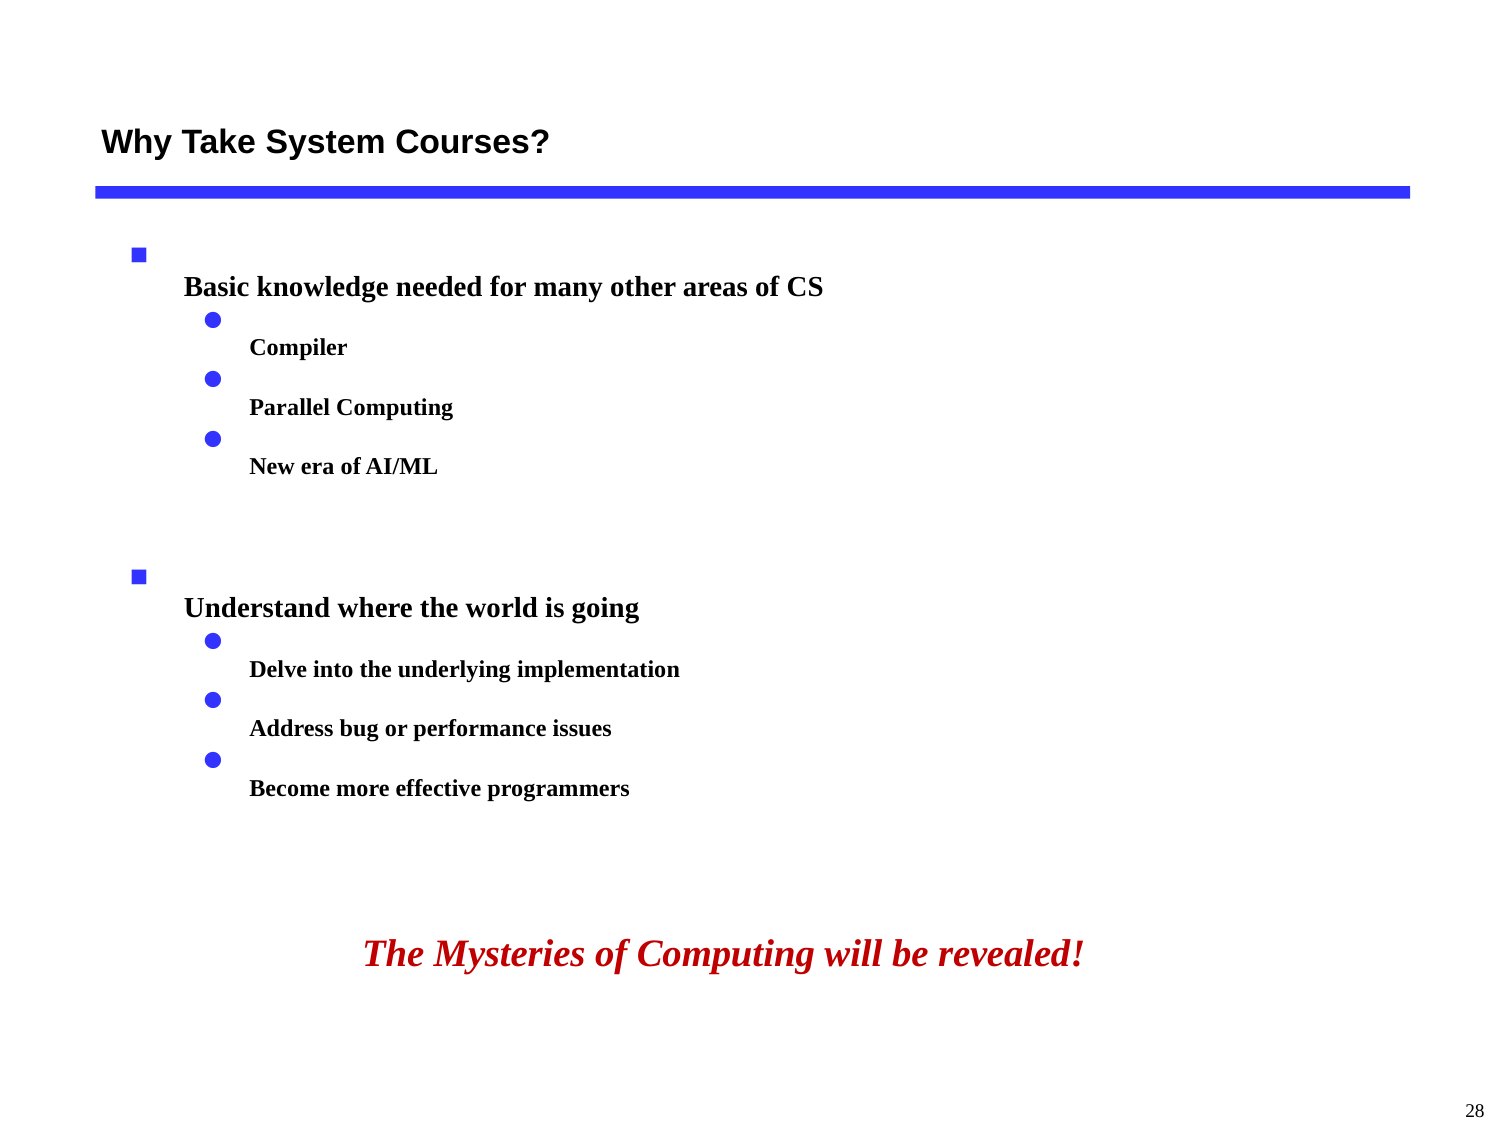

Why Take System Courses?
Basic knowledge needed for many other areas of CS
Compiler
Parallel Computing
New era of AI/ML

Understand where the world is going
Delve into the underlying implementation
Address bug or performance issues
Become more effective programmers
The Mysteries of Computing will be revealed!

28